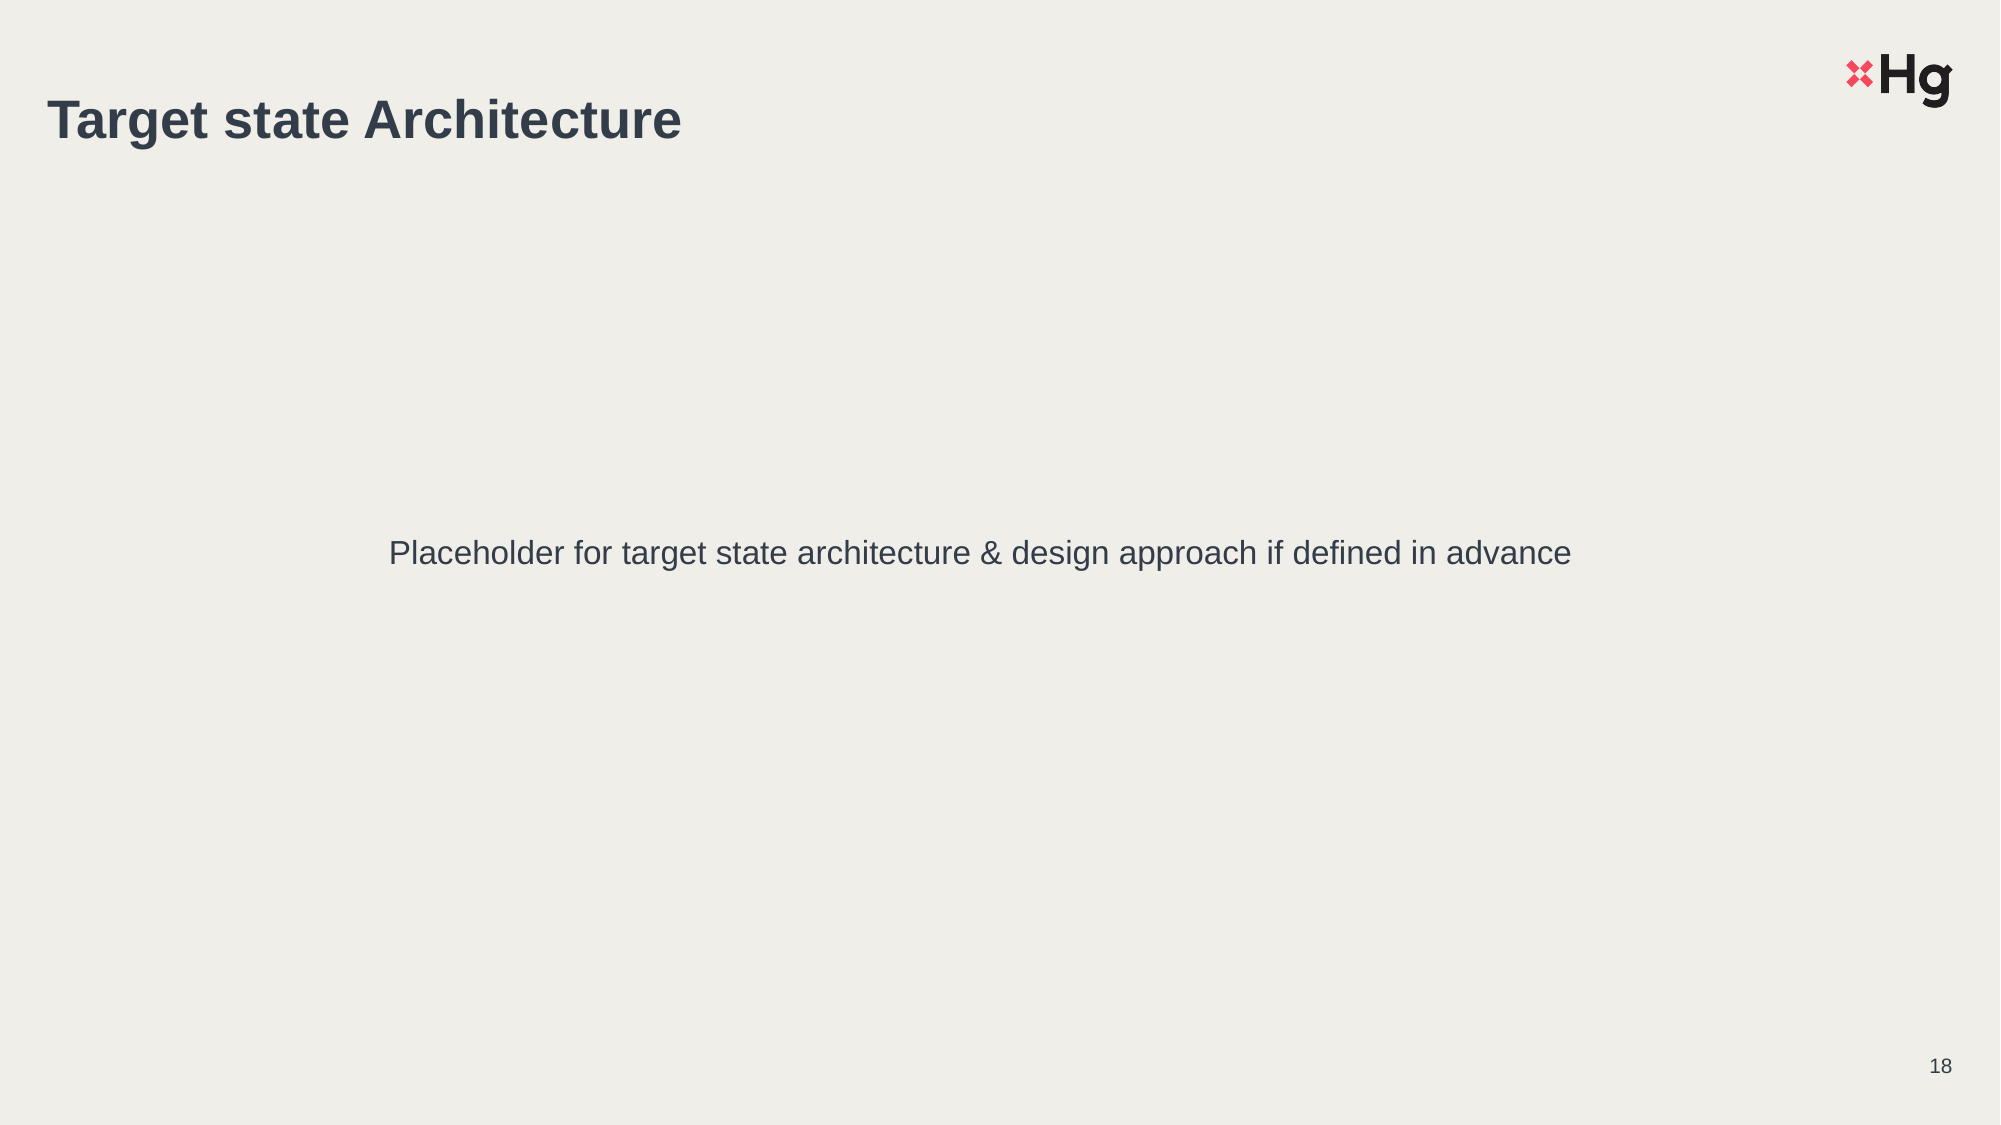

# Target state Architecture

Placeholder for target state architecture & design approach if defined in advance